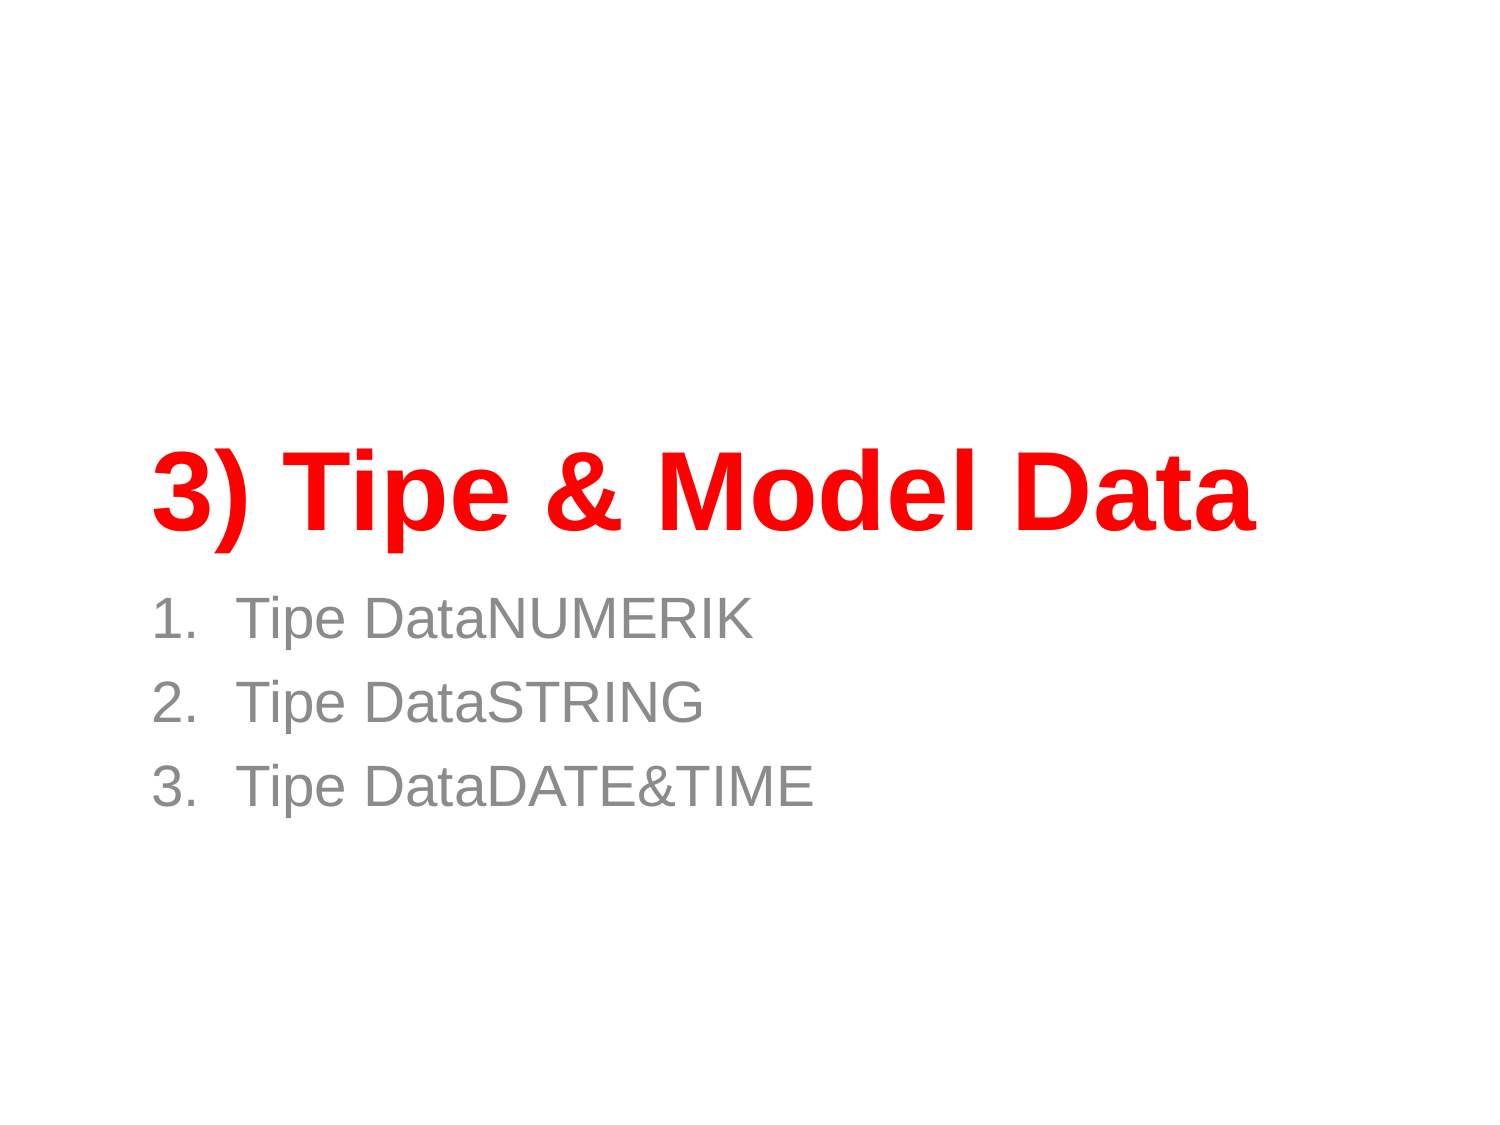

# 3) Tipe & Model Data
Tipe DataNUMERIK
Tipe DataSTRING
Tipe DataDATE&TIME